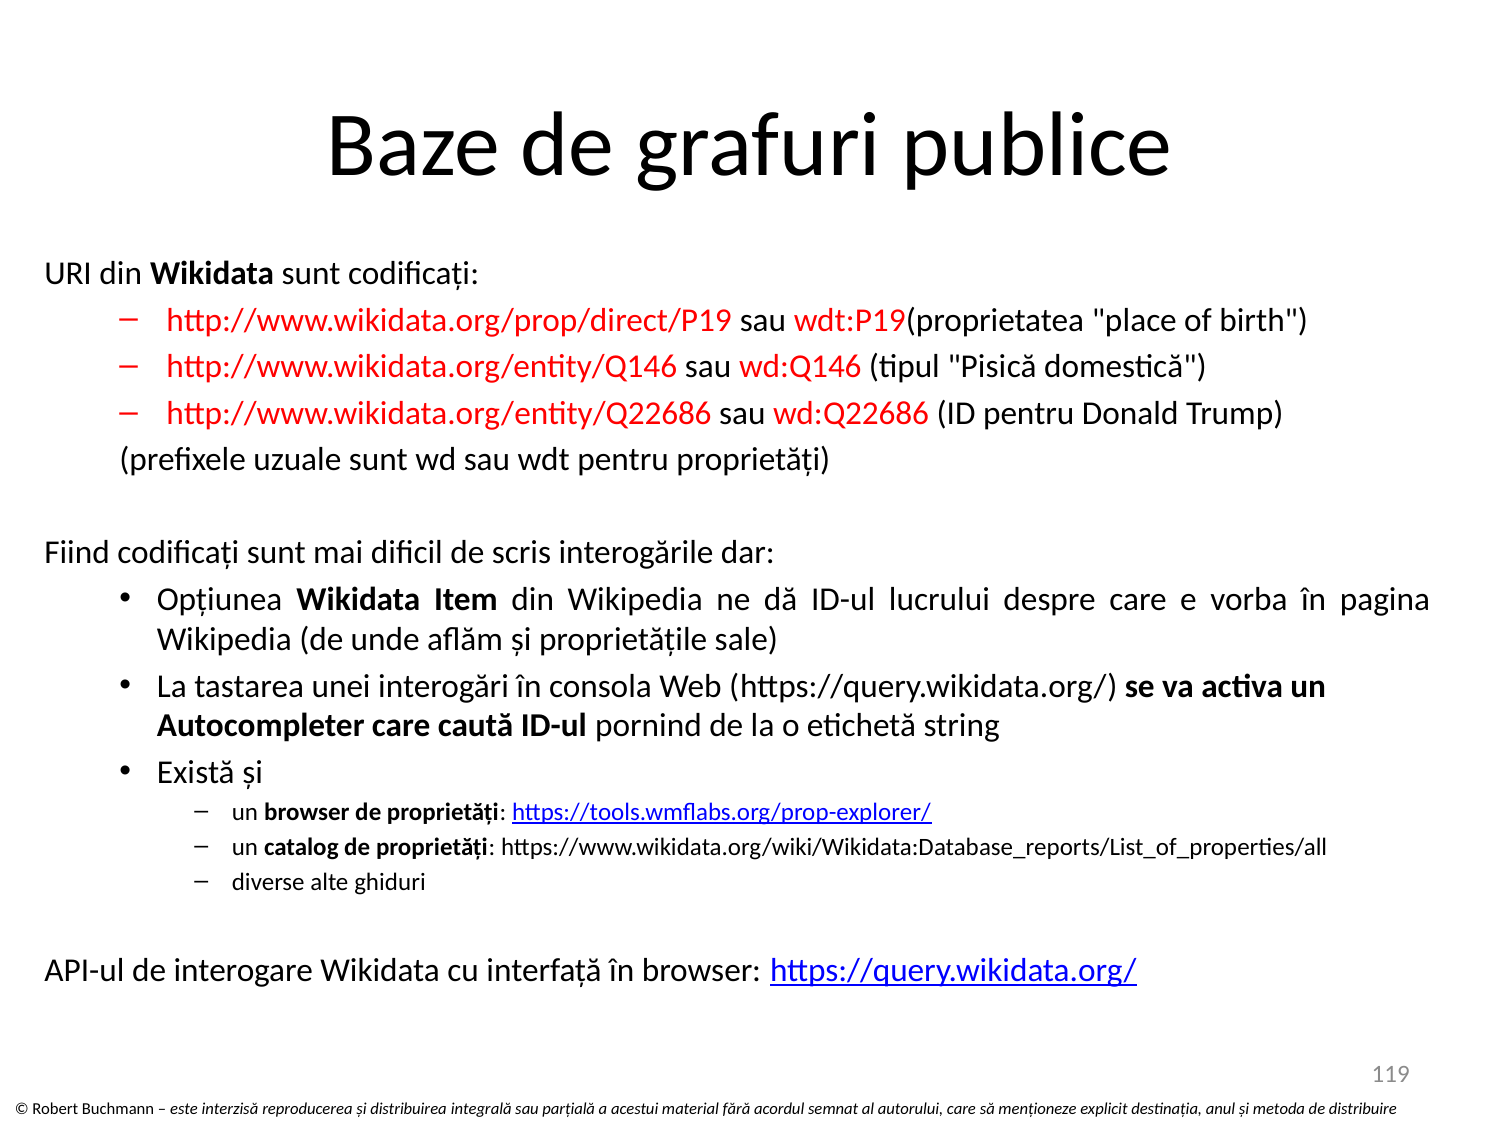

# Baze de grafuri publice
URI din Wikidata sunt codificați:
http://www.wikidata.org/prop/direct/P19 sau wdt:P19(proprietatea "place of birth")
http://www.wikidata.org/entity/Q146 sau wd:Q146 (tipul "Pisică domestică")
http://www.wikidata.org/entity/Q22686 sau wd:Q22686 (ID pentru Donald Trump)
(prefixele uzuale sunt wd sau wdt pentru proprietăți)

Fiind codificați sunt mai dificil de scris interogările dar:
Opțiunea Wikidata Item din Wikipedia ne dă ID-ul lucrului despre care e vorba în pagina Wikipedia (de unde aflăm și proprietățile sale)
La tastarea unei interogări în consola Web (https://query.wikidata.org/) se va activa un Autocompleter care caută ID-ul pornind de la o etichetă string
Există și
un browser de proprietăți: https://tools.wmflabs.org/prop-explorer/
un catalog de proprietăți: https://www.wikidata.org/wiki/Wikidata:Database_reports/List_of_properties/all
diverse alte ghiduri

API-ul de interogare Wikidata cu interfață în browser: https://query.wikidata.org/

119